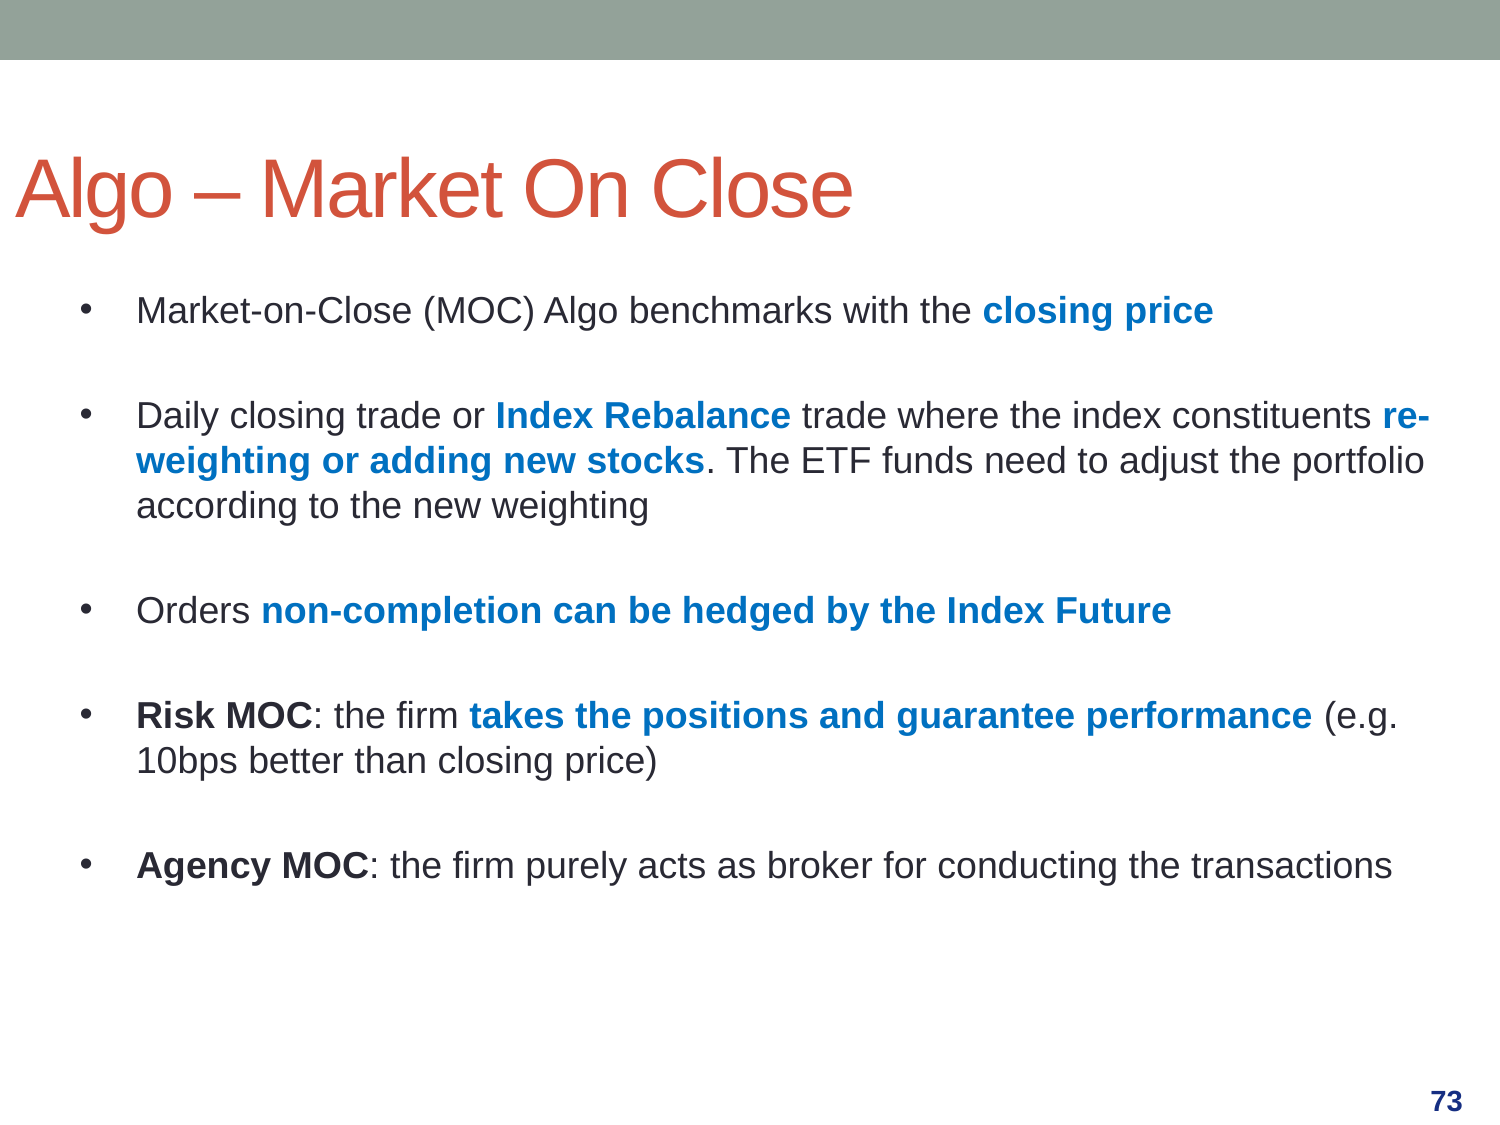

Algo – Market On Close
Market-on-Close (MOC) Algo benchmarks with the closing price

Daily closing trade or Index Rebalance trade where the index constituents re-weighting or adding new stocks. The ETF funds need to adjust the portfolio according to the new weighting

Orders non-completion can be hedged by the Index Future

Risk MOC: the firm takes the positions and guarantee performance (e.g. 10bps better than closing price)

Agency MOC: the firm purely acts as broker for conducting the transactions

73